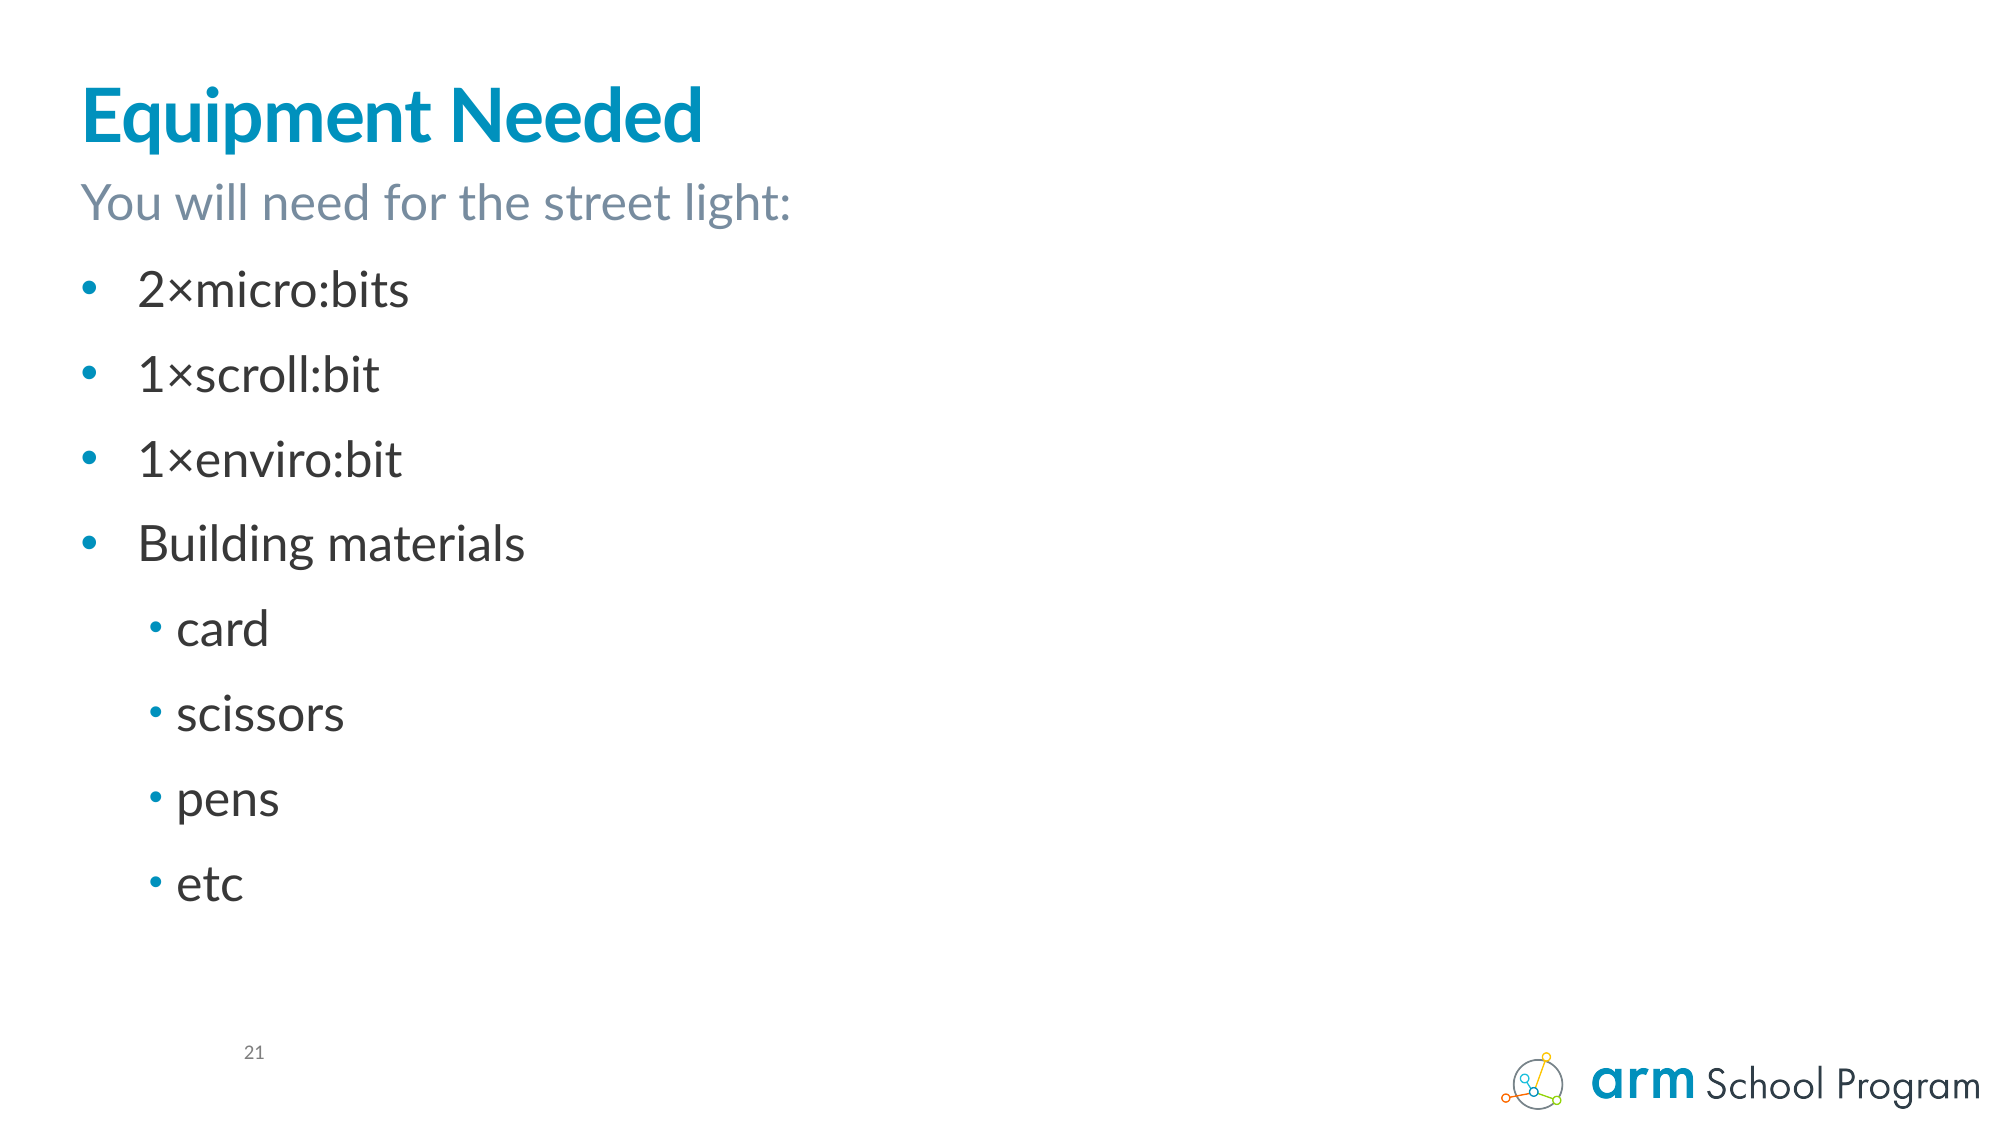

# Equipment Needed
You will need for the street light:
2×micro:bits
1×scroll:bit
1×enviro:bit
Building materials
card
scissors
pens
etc